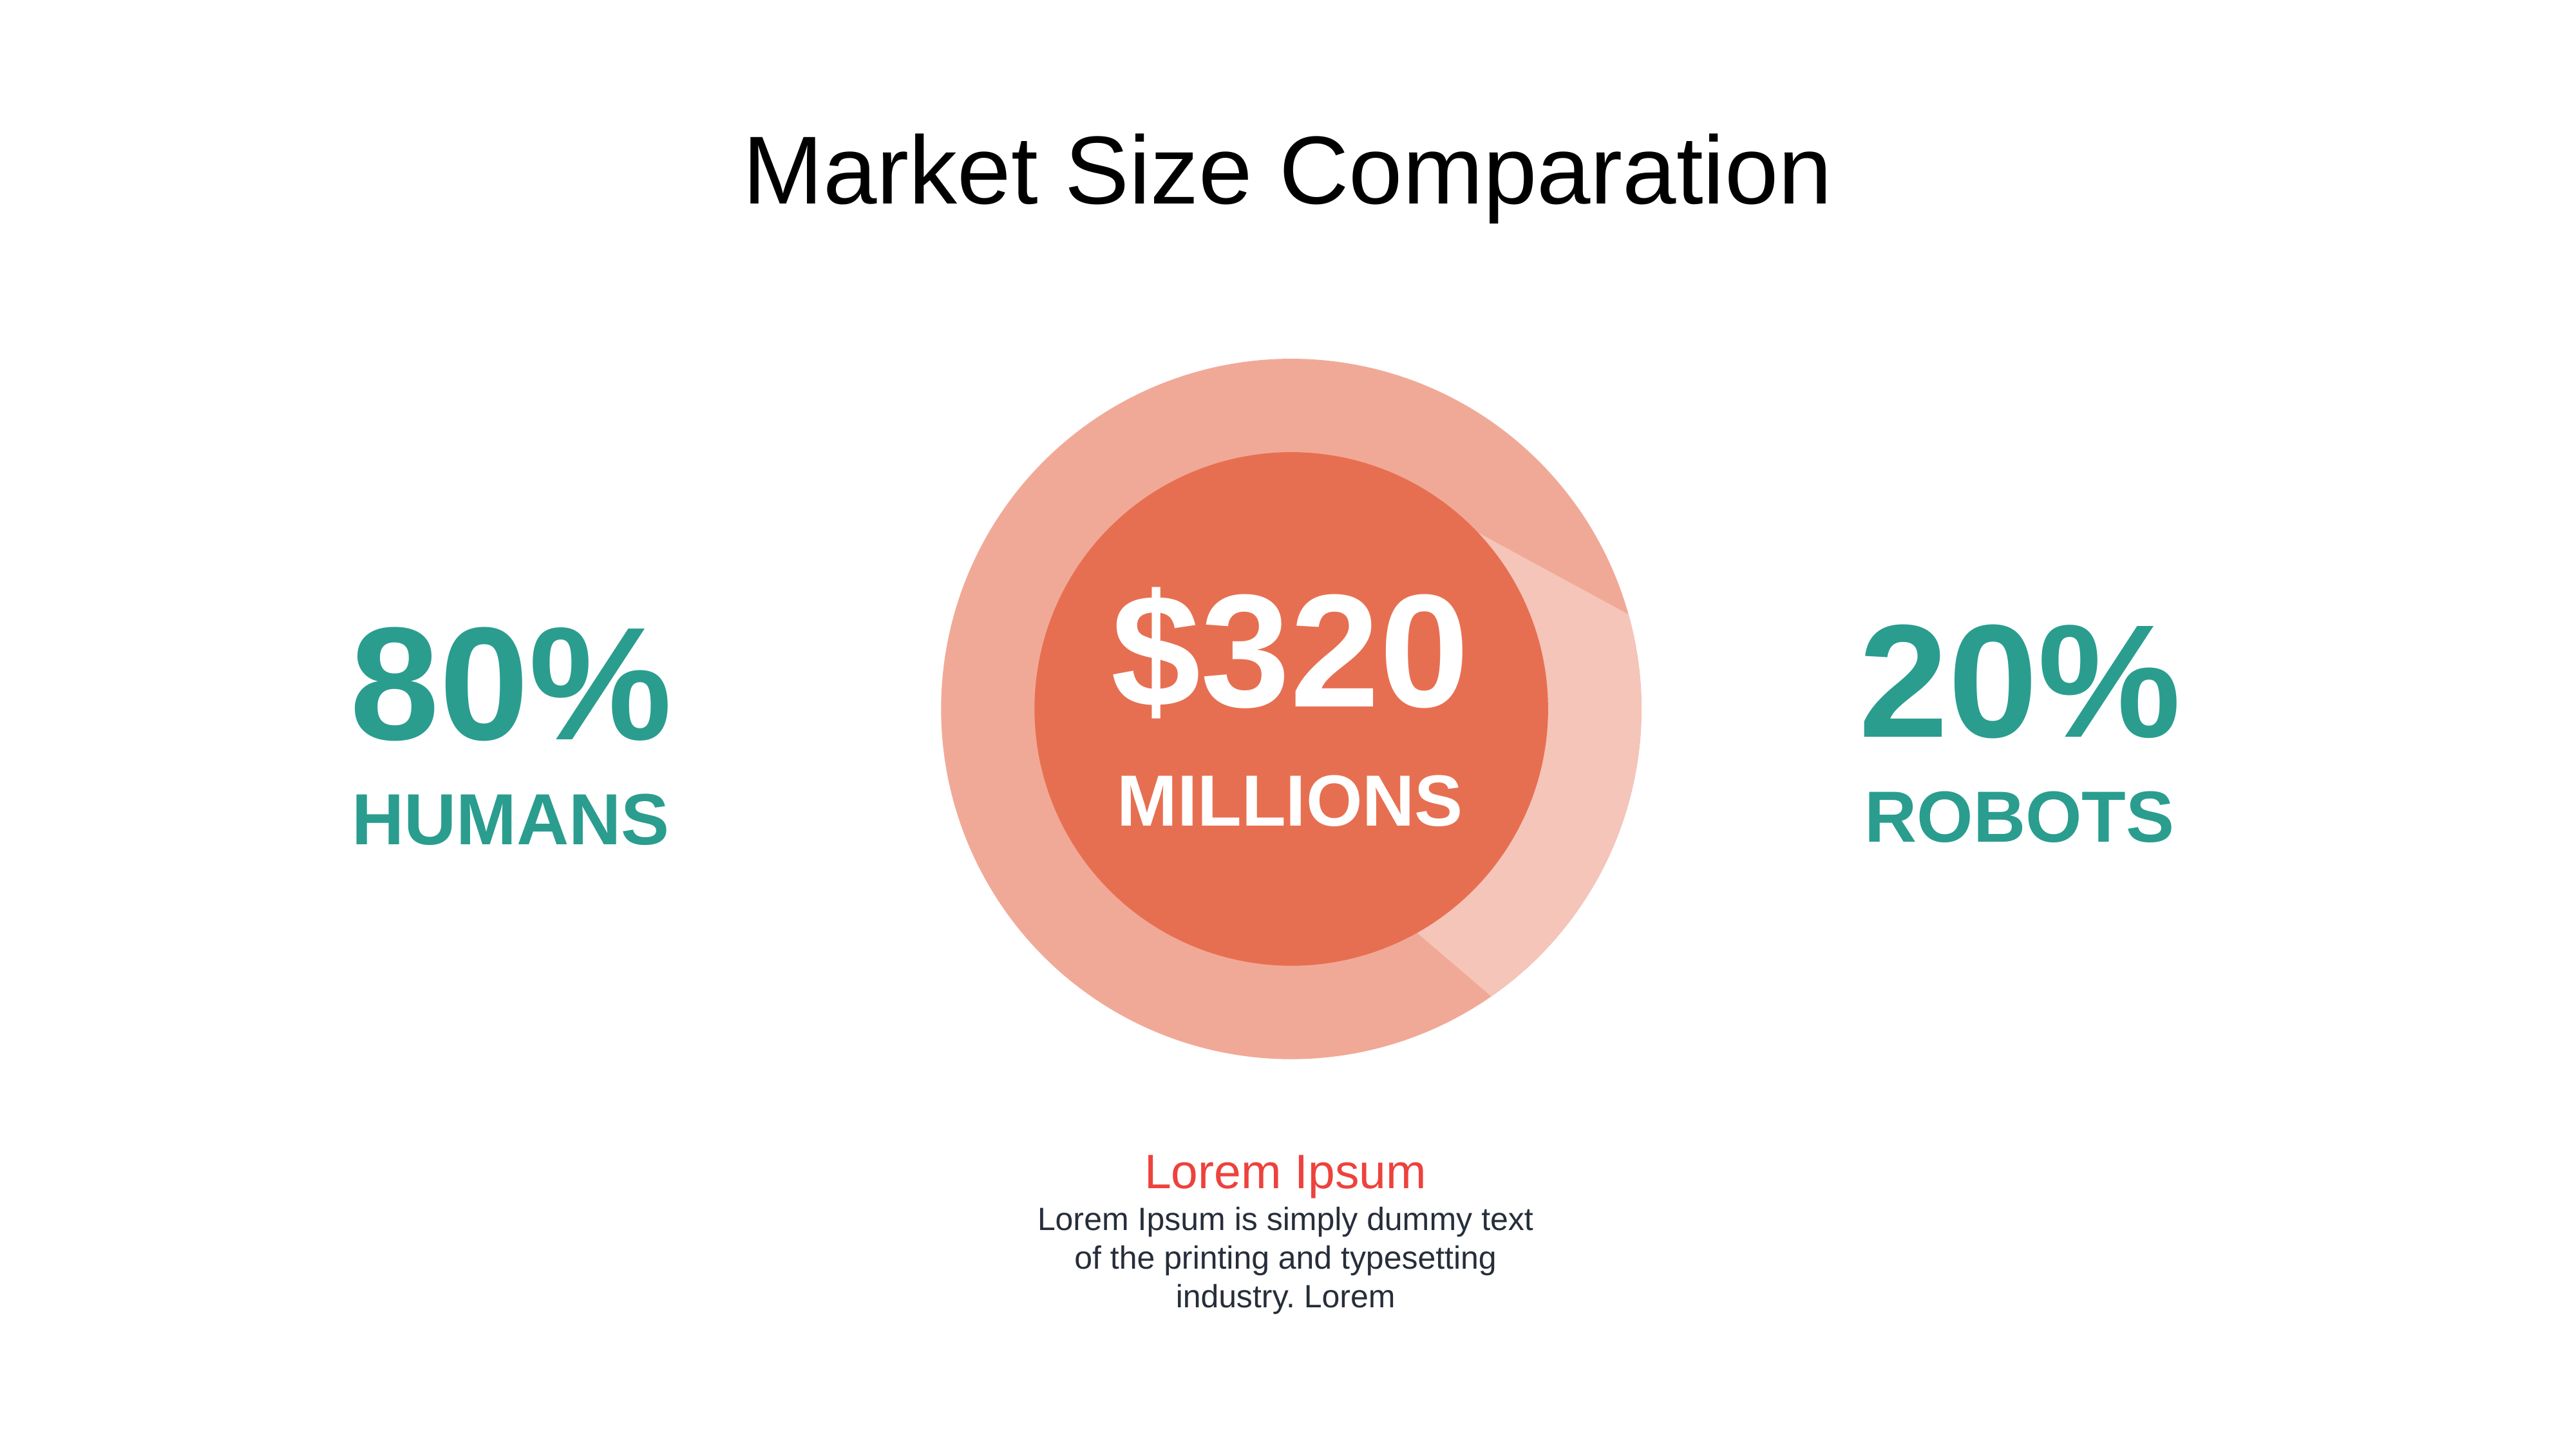

# Market Size Comparation

$320
MILLIONS
20%
ROBOTS
80%
HUMANS
Lorem Ipsum
Lorem Ipsum is simply dummy text of the printing and typesetting industry. Lorem